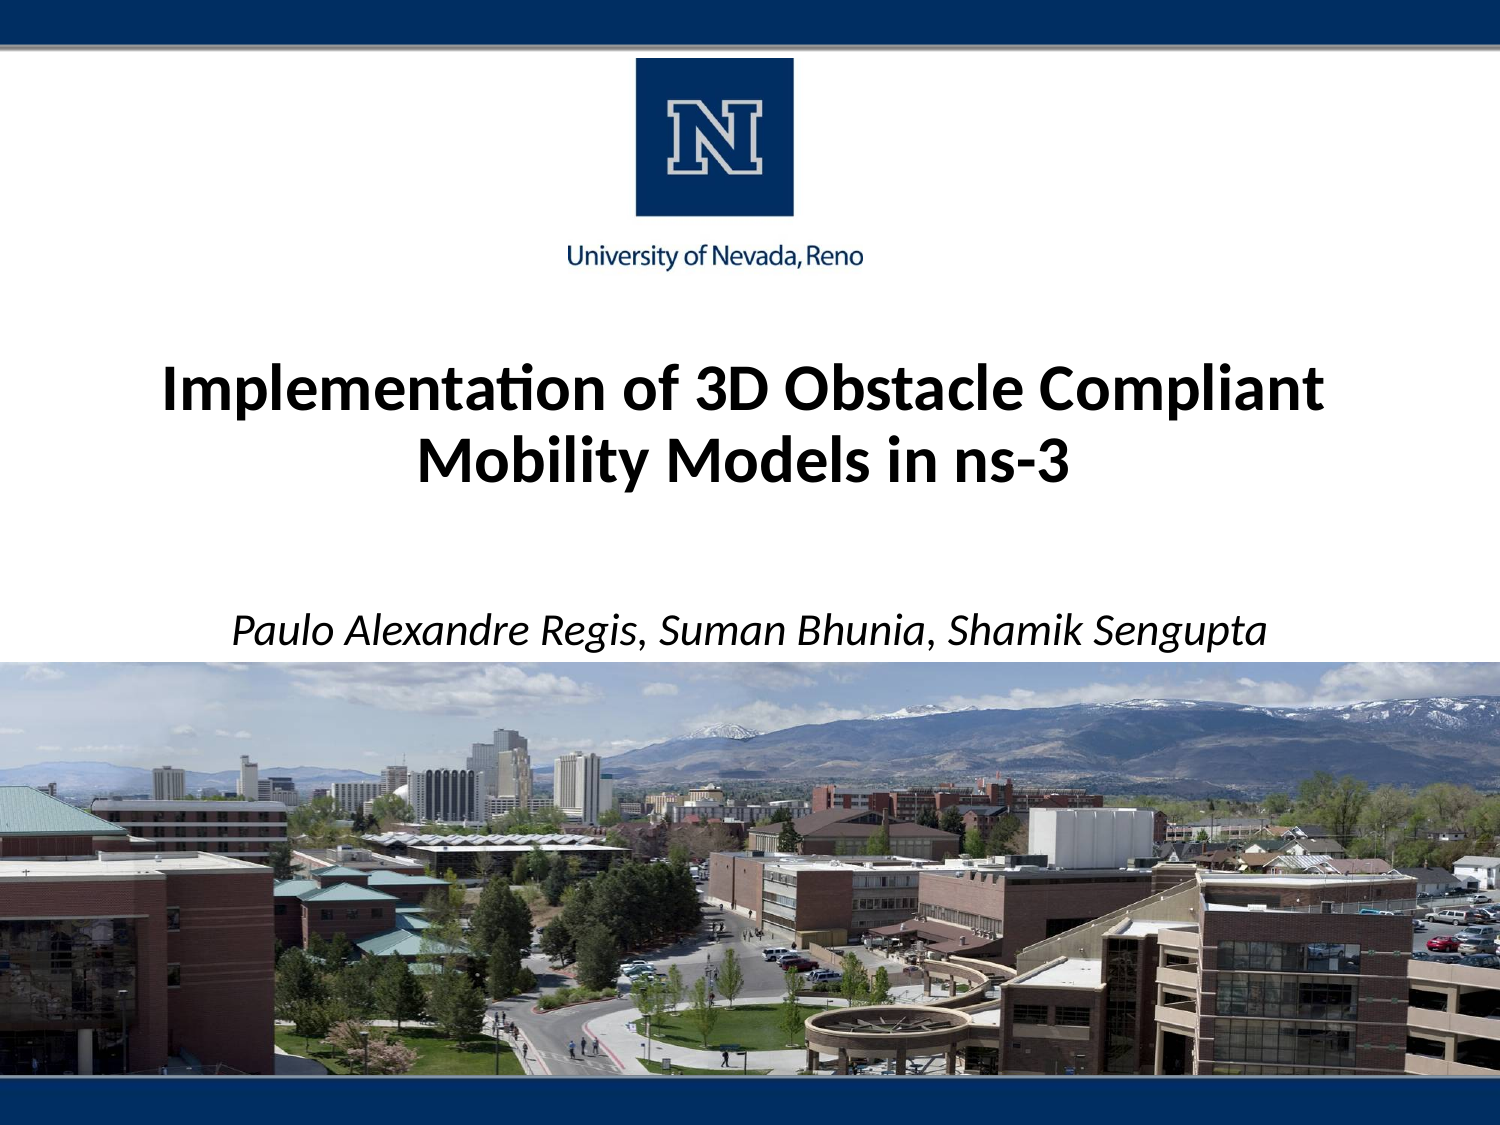

# Implementation of 3D Obstacle Compliant Mobility Models in ns-3
Paulo Alexandre Regis, Suman Bhunia, Shamik Sengupta